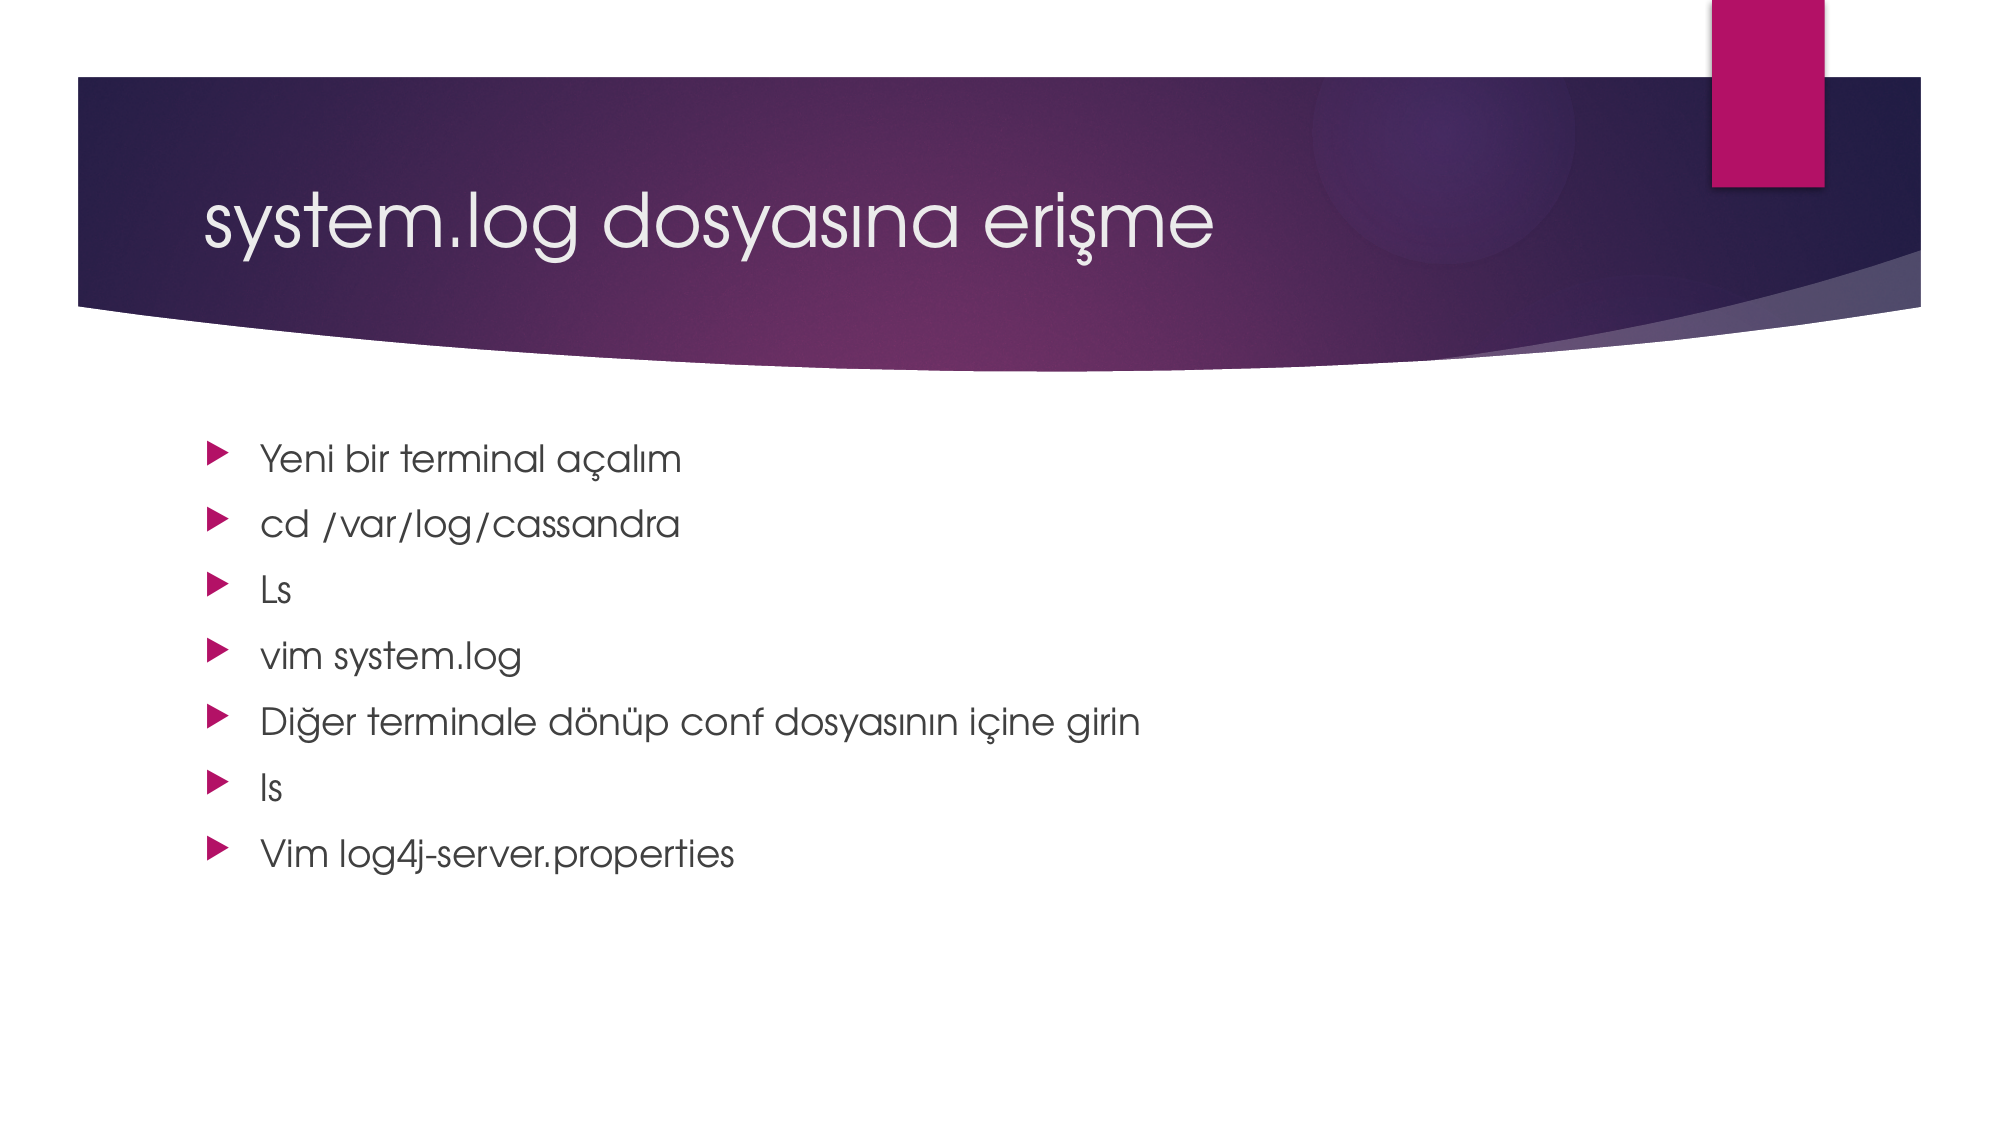

# system.log dosyasına erişme
Yeni bir terminal açalım
cd /var/log/cassandra
Ls
vim system.log
Diğer terminale dönüp conf dosyasının içine girin
ls
Vim log4j-server.properties